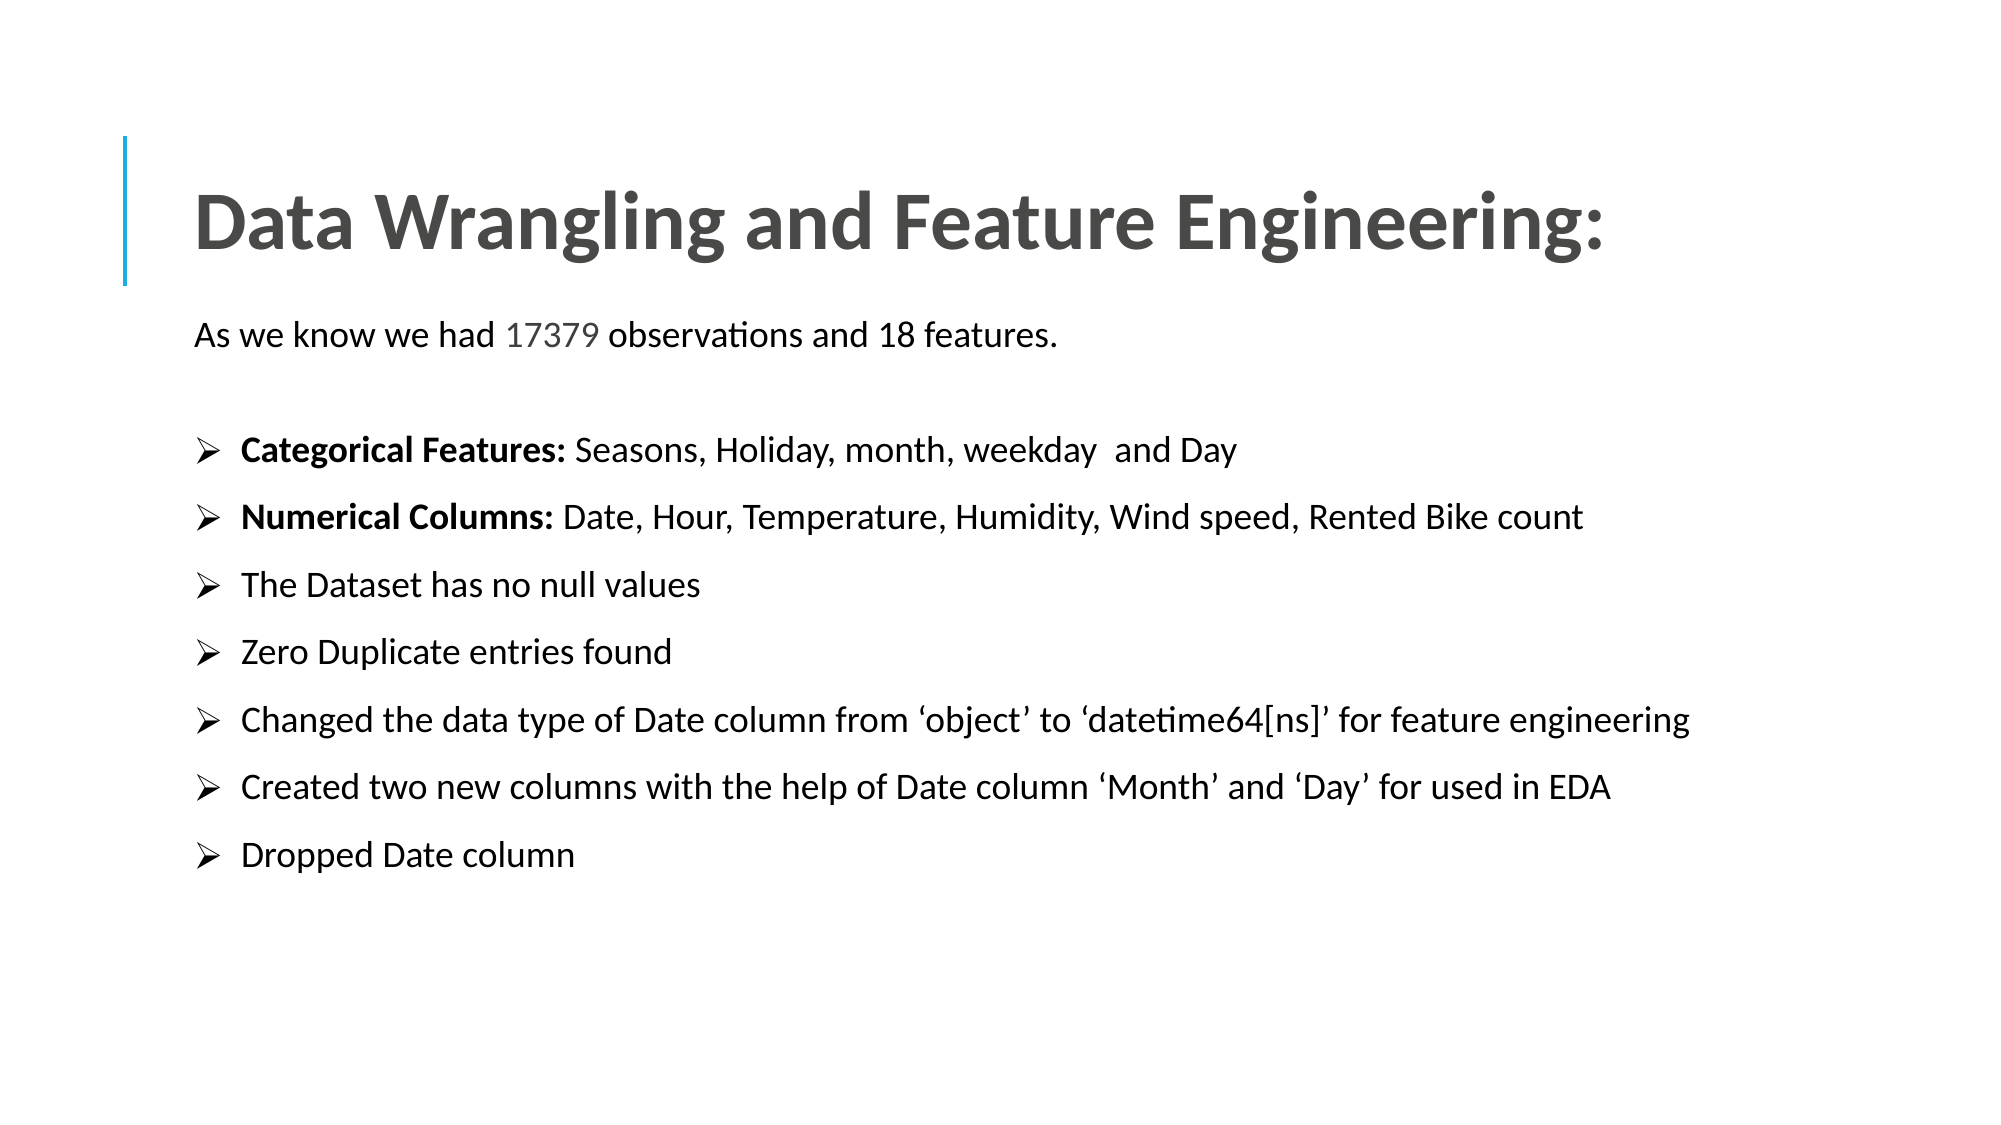

Data Wrangling and Feature Engineering:
As we know we had 17379 observations and 18 features.

Categorical Features: Seasons, Holiday, month, weekday  and Day
Numerical Columns: Date, Hour, Temperature, Humidity, Wind speed, Rented Bike count
The Dataset has no null values
Zero Duplicate entries found
Changed the data type of Date column from ‘object’ to ‘datetime64[ns]’ for feature engineering
Created two new columns with the help of Date column ‘Month’ and ‘Day’ for used in EDA
Dropped Date column